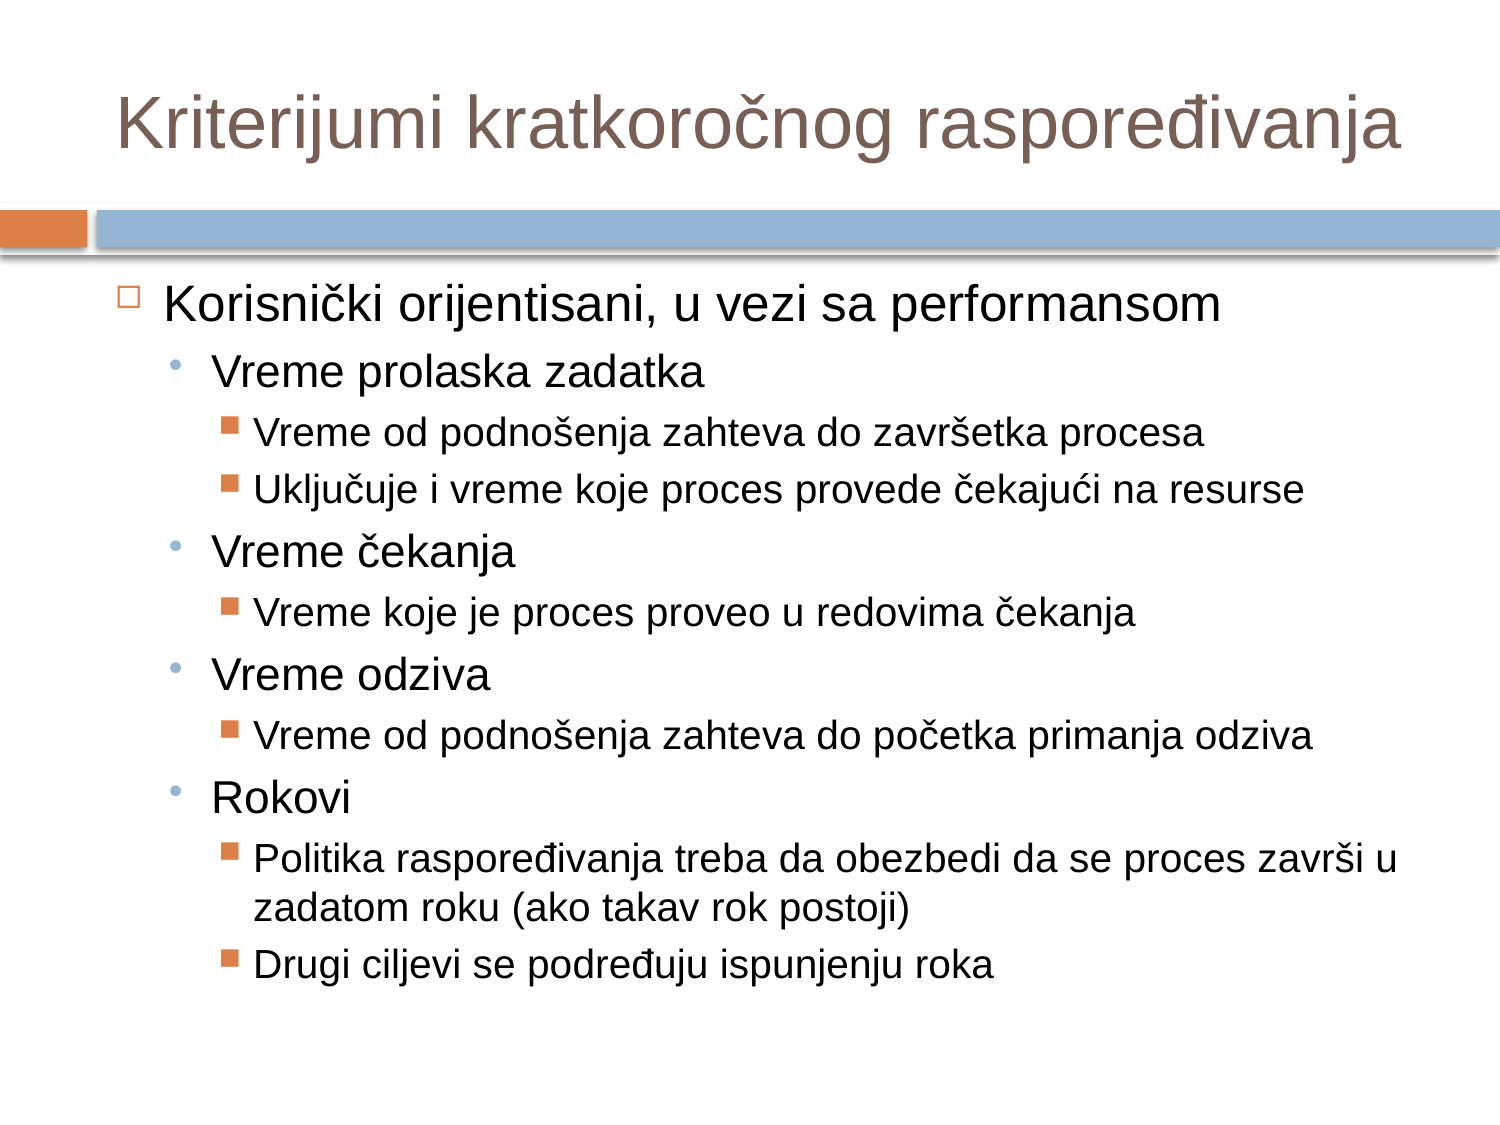

# Kriterijumi kratkoročnog raspoređivanja
Korisnički orijentisani, u vezi sa performansom
Vreme prolaska zadatka
Vreme od podnošenja zahteva do završetka procesa
Uključuje i vreme koje proces provede čekajući na resurse
Vreme čekanja
Vreme koje je proces proveo u redovima čekanja
Vreme odziva
Vreme od podnošenja zahteva do početka primanja odziva
Rokovi
Politika raspoređivanja treba da obezbedi da se proces završi u zadatom roku (ako takav rok postoji)
Drugi ciljevi se podređuju ispunjenju roka